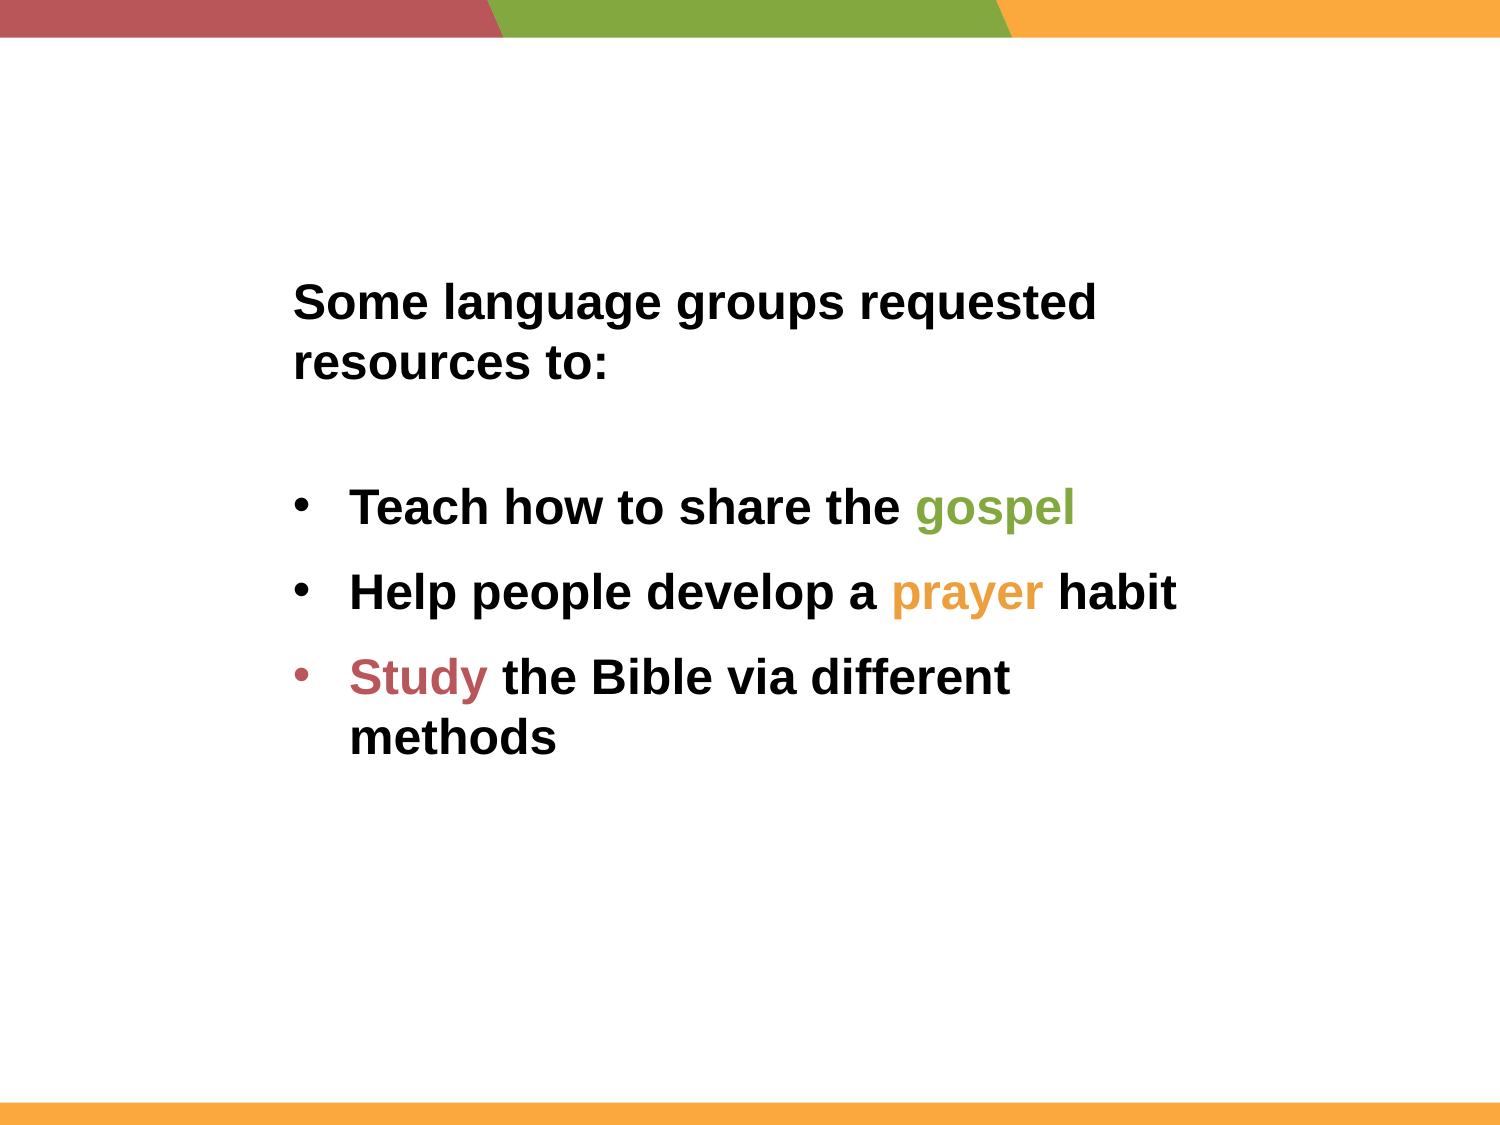

Some language groups requested resources to:

Teach how to share the gospel
Help people develop a prayer habit
Study the Bible via different methods